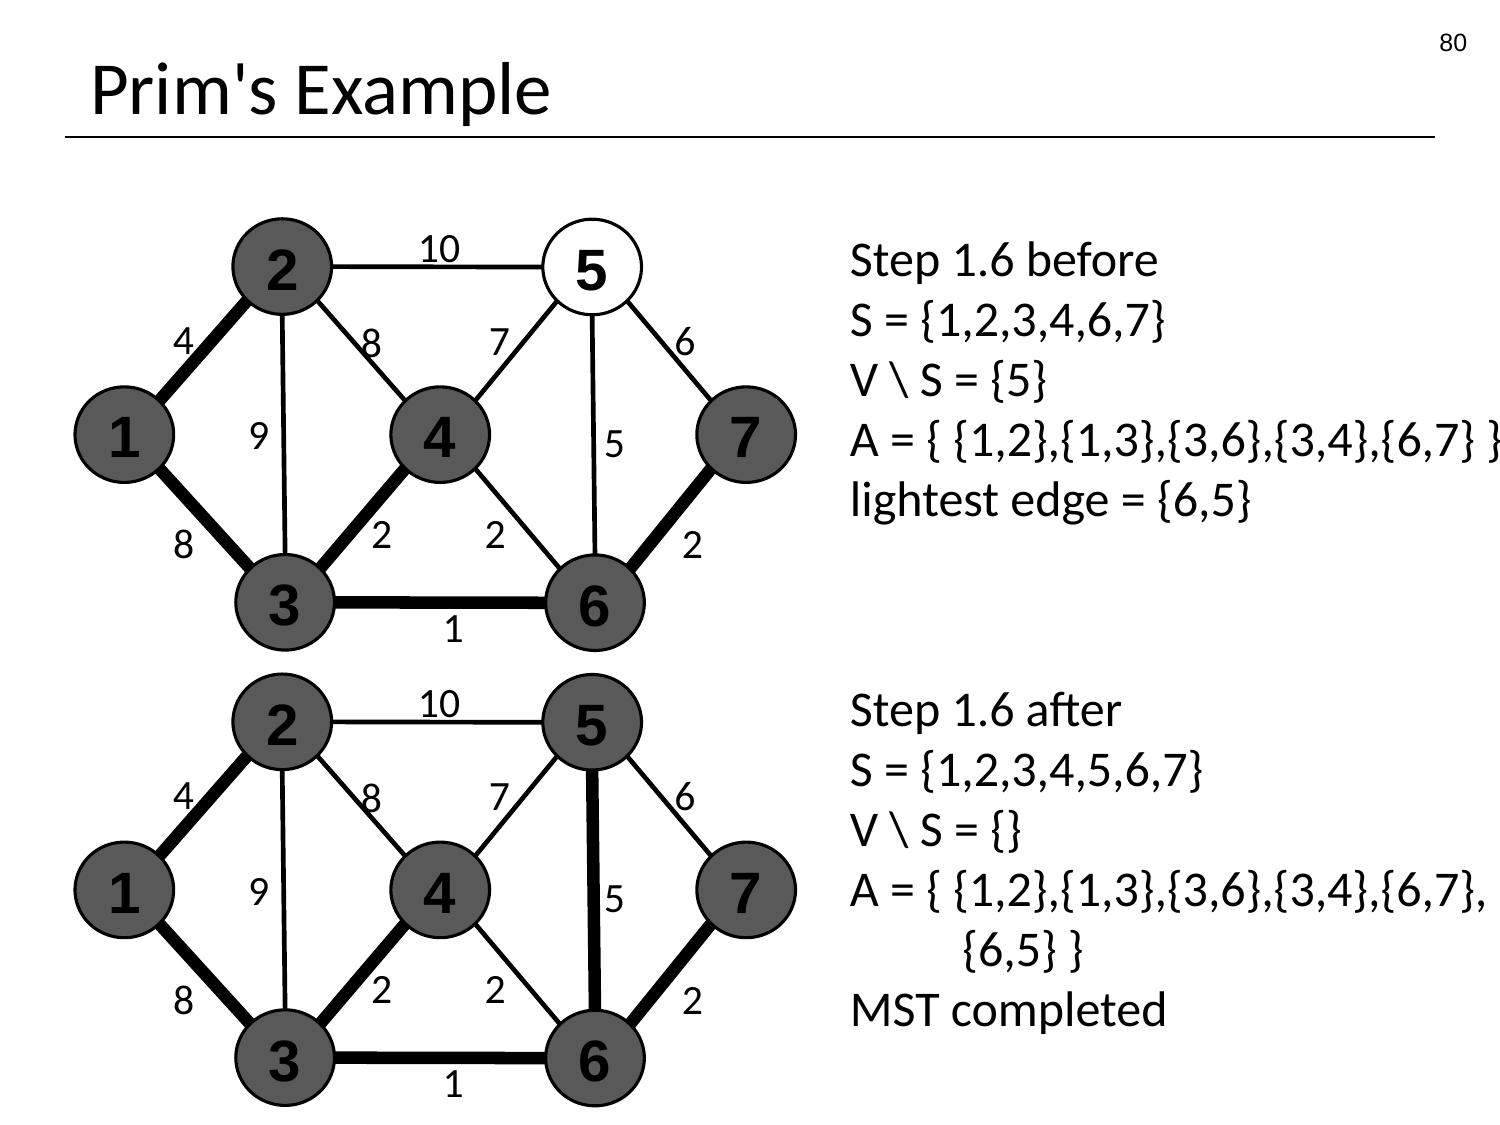

80
# Prim's Example
10
2
Step 1.6 before
S = {1,2,3,4,6,7}
V \ S = {5}
A = { {1,2},{1,3},{3,6},{3,4},{6,7} }
lightest edge = {6,5}
5
4
7
6
8
1
4
7
9
5
2
2
8
2
3
6
1
10
Step 1.6 after
S = {1,2,3,4,5,6,7}
V \ S = {}
A = { {1,2},{1,3},{3,6},{3,4},{6,7},
          {6,5} }
MST completed
2
5
4
7
6
8
1
4
7
9
5
2
2
8
2
3
6
1